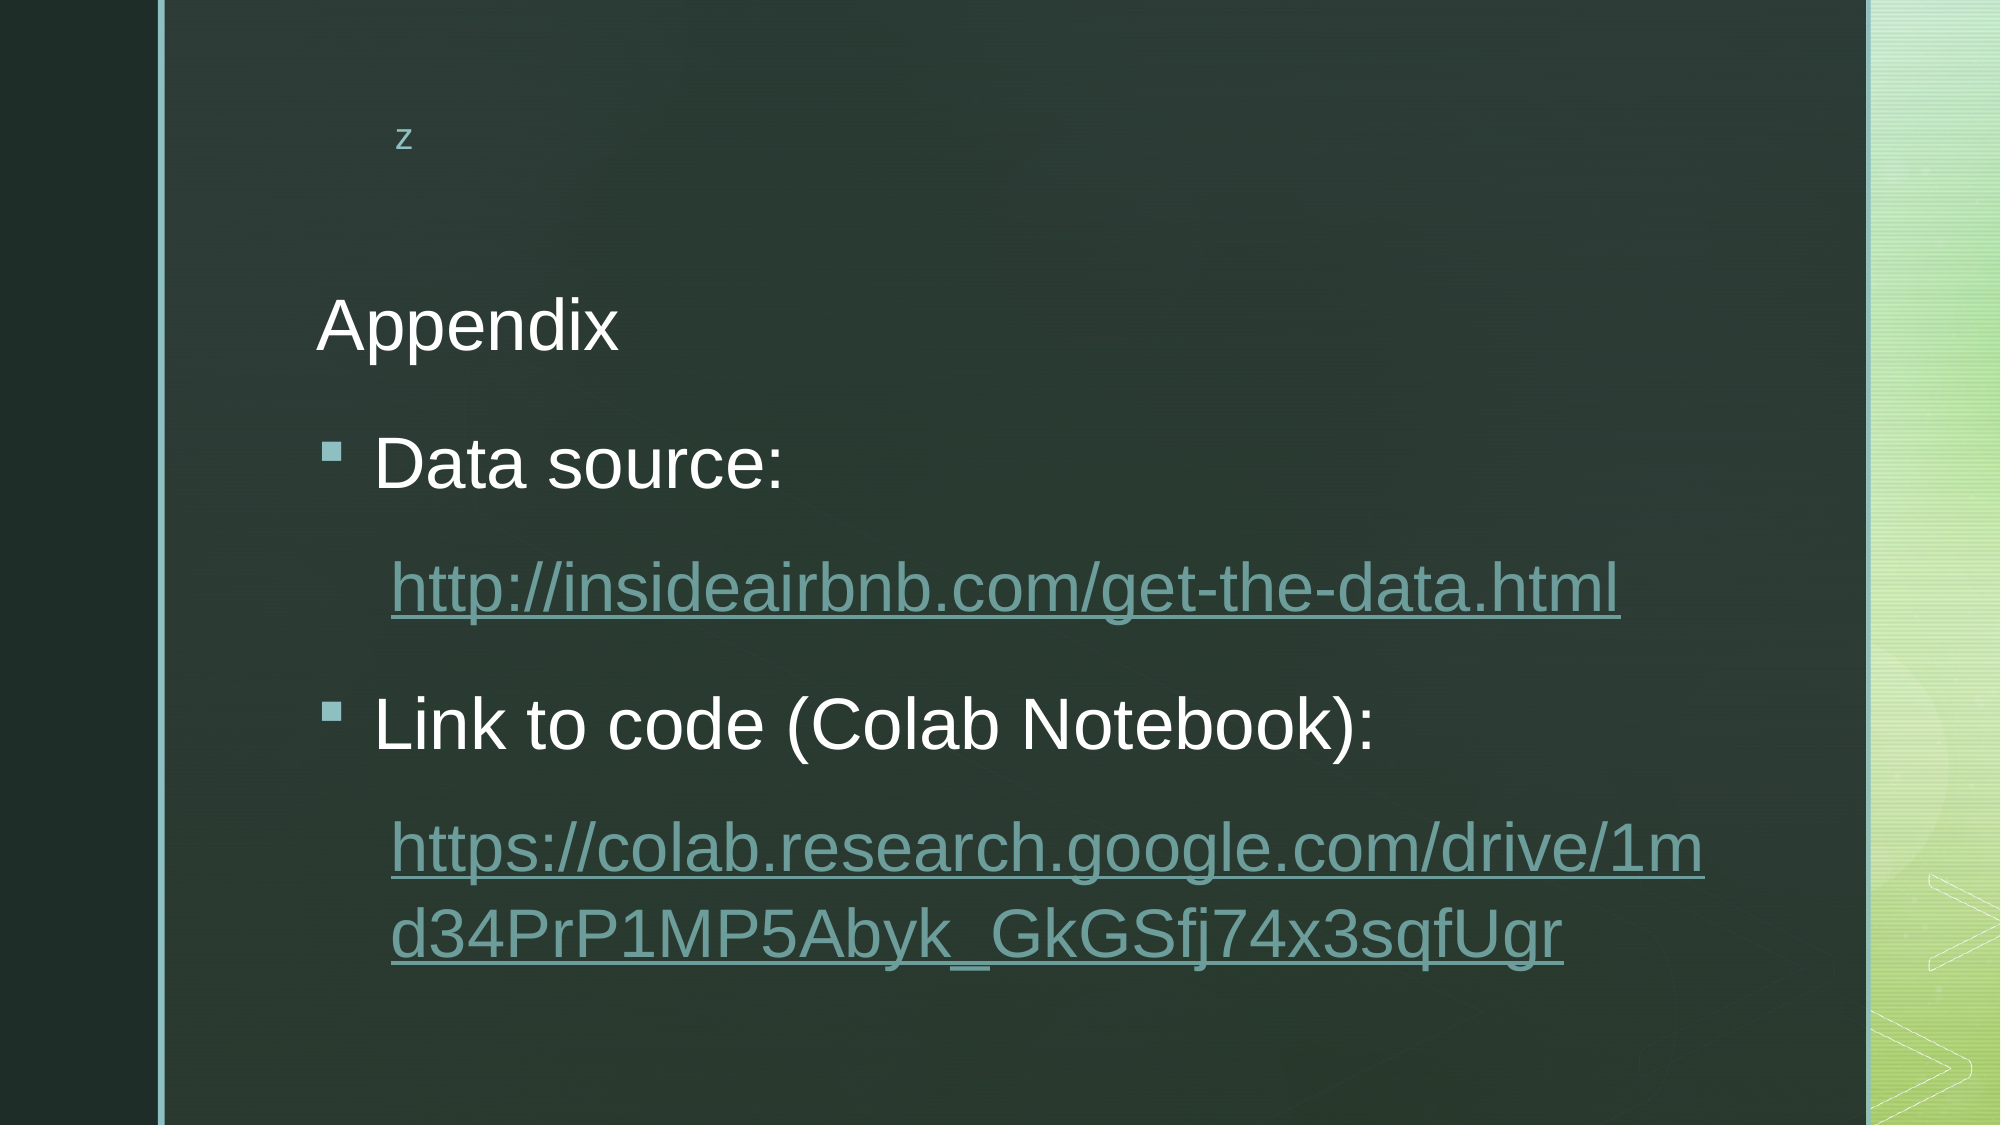

Appendix
Data source:
http://insideairbnb.com/get-the-data.html
Link to code (Colab Notebook):
https://colab.research.google.com/drive/1md34PrP1MP5Abyk_GkGSfj74x3sqfUgr